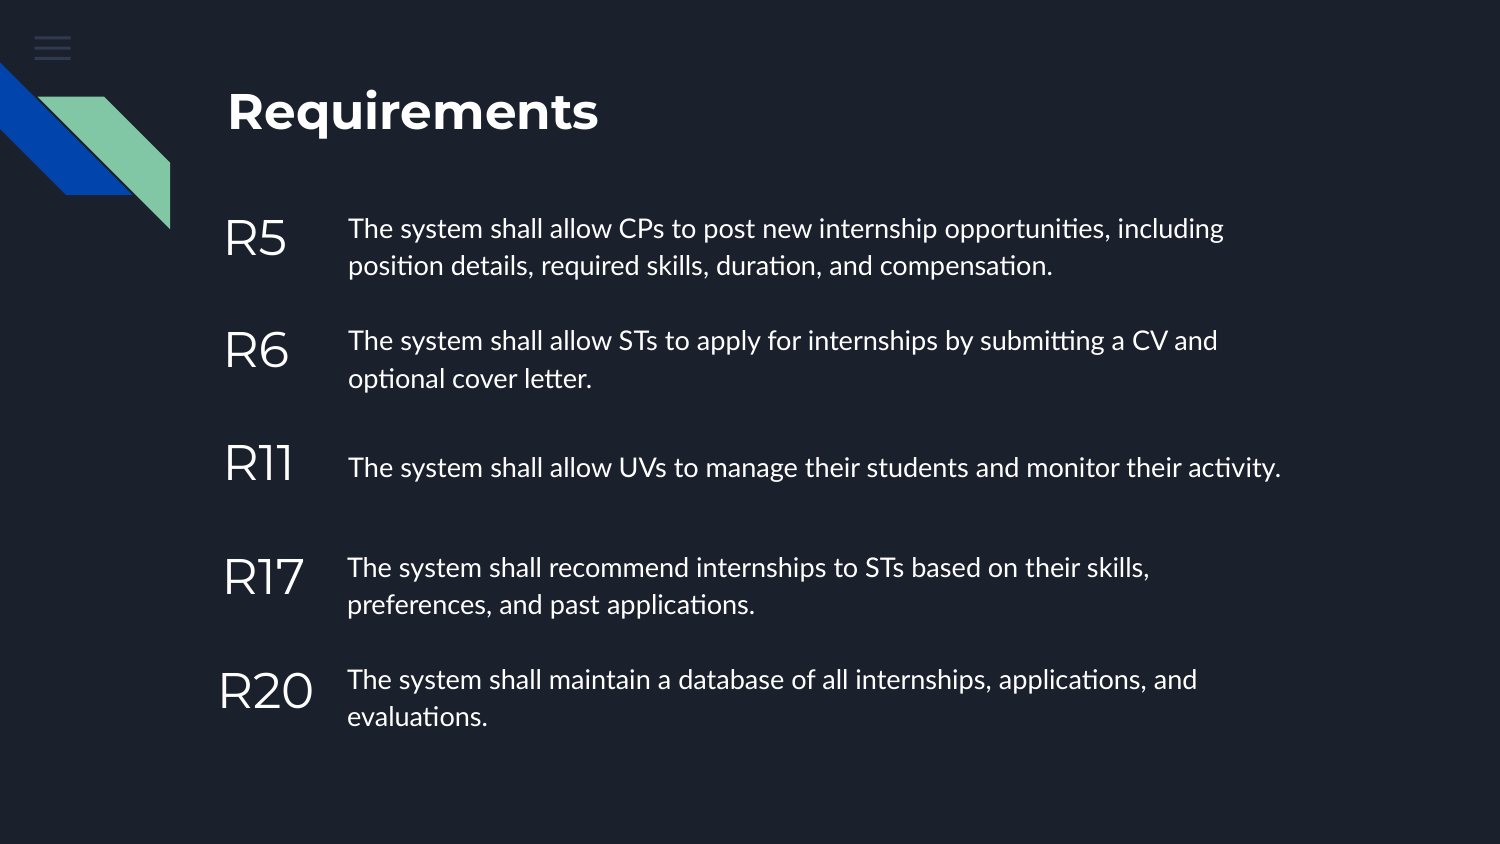

# Requirements
R5

The system shall allow CPs to post new internship opportunities, including position details, required skills, duration, and compensation.
R6

The system shall allow STs to apply for internships by submitting a CV and optional cover letter.
R11
The system shall allow UVs to manage their students and monitor their activity.
R17
The system shall recommend internships to STs based on their skills, preferences, and past applications.
The system shall maintain a database of all internships, applications, and evaluations.
R20